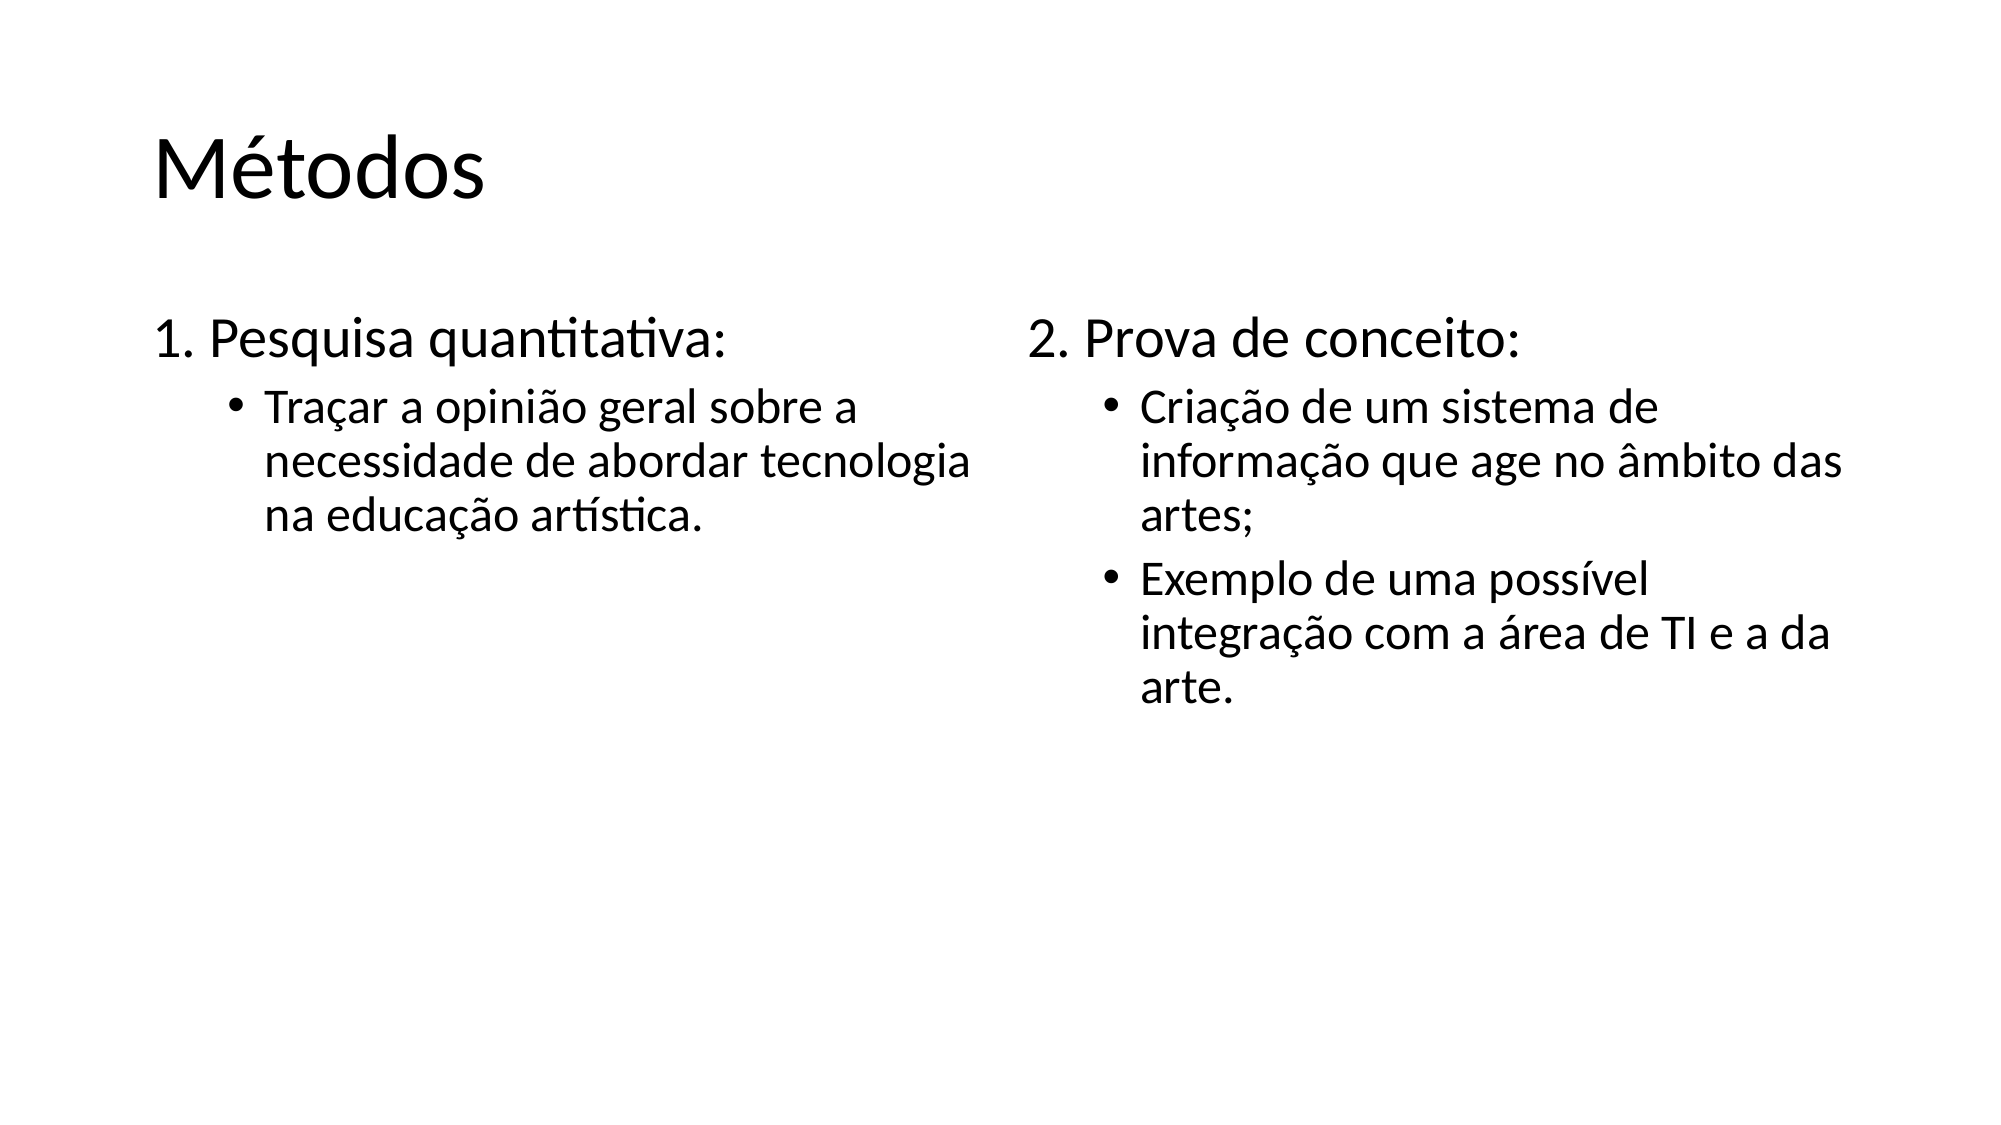

# Métodos
1. Pesquisa quantitativa:
Traçar a opinião geral sobre a necessidade de abordar tecnologia na educação artística.

2. Prova de conceito:
Criação de um sistema de informação que age no âmbito das artes;
Exemplo de uma possível integração com a área de TI e a da arte.